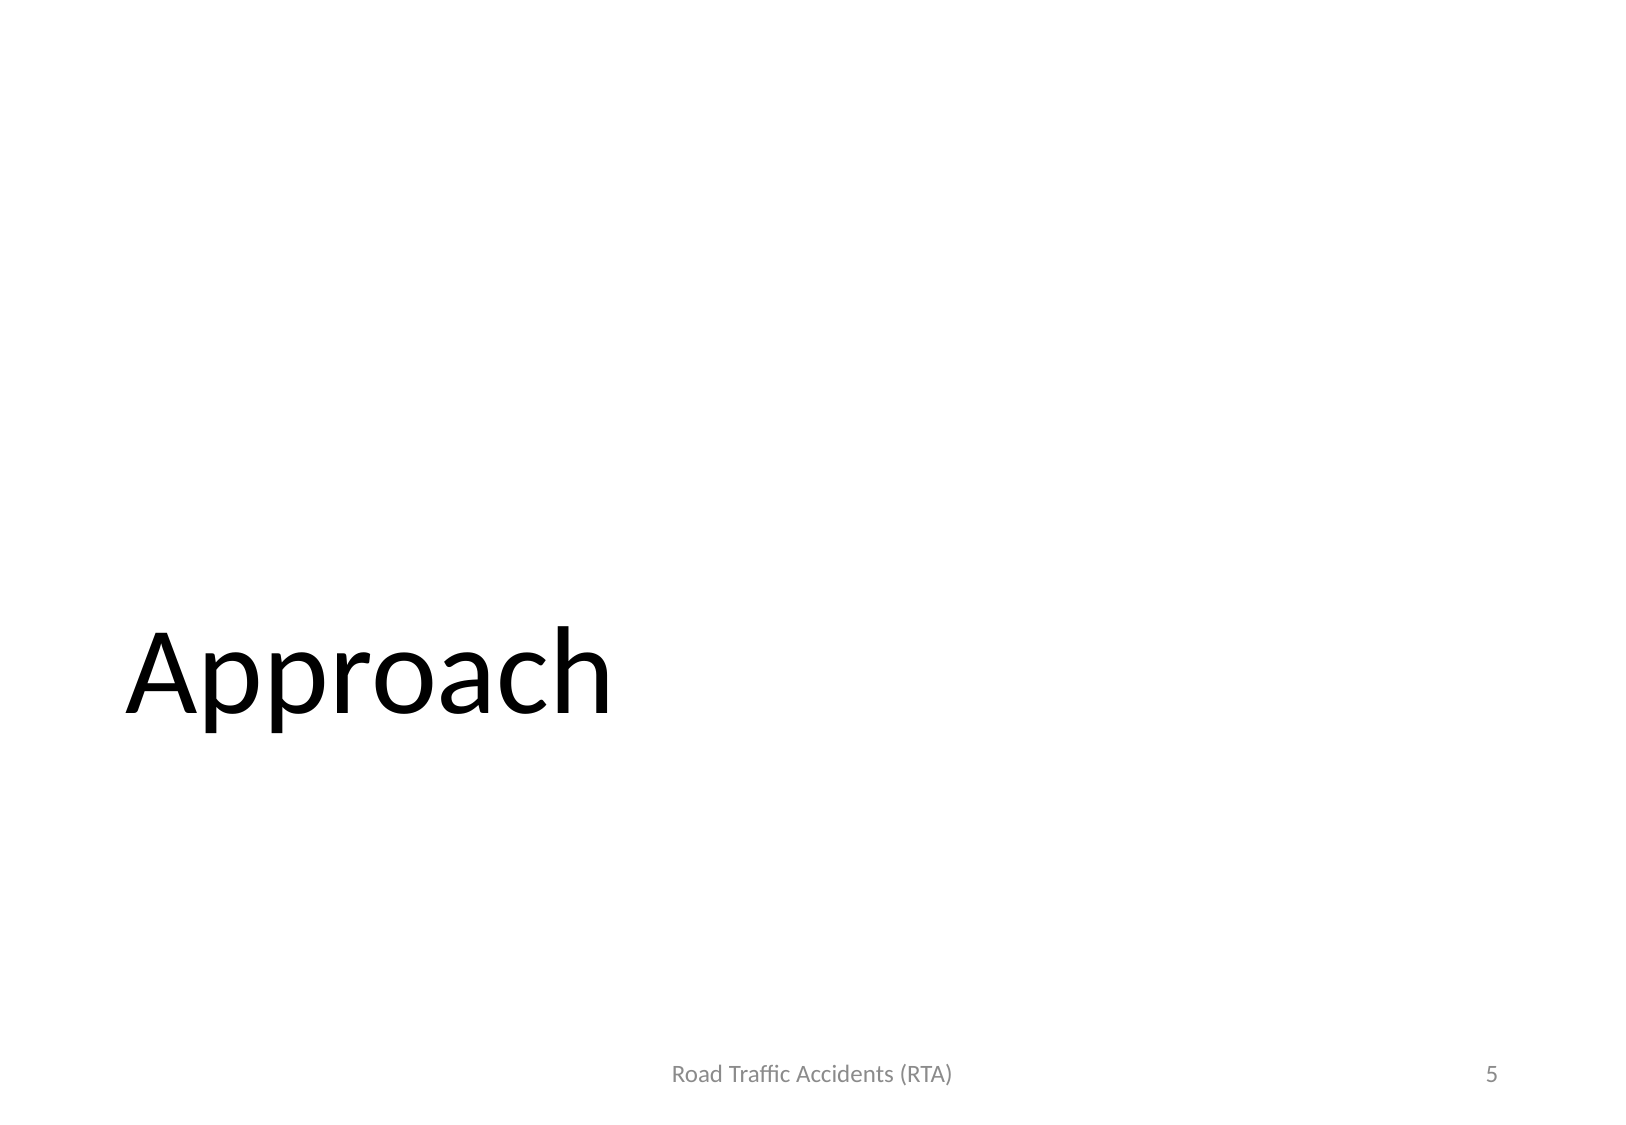

# Approach

Road Traffic Accidents (RTA)
5